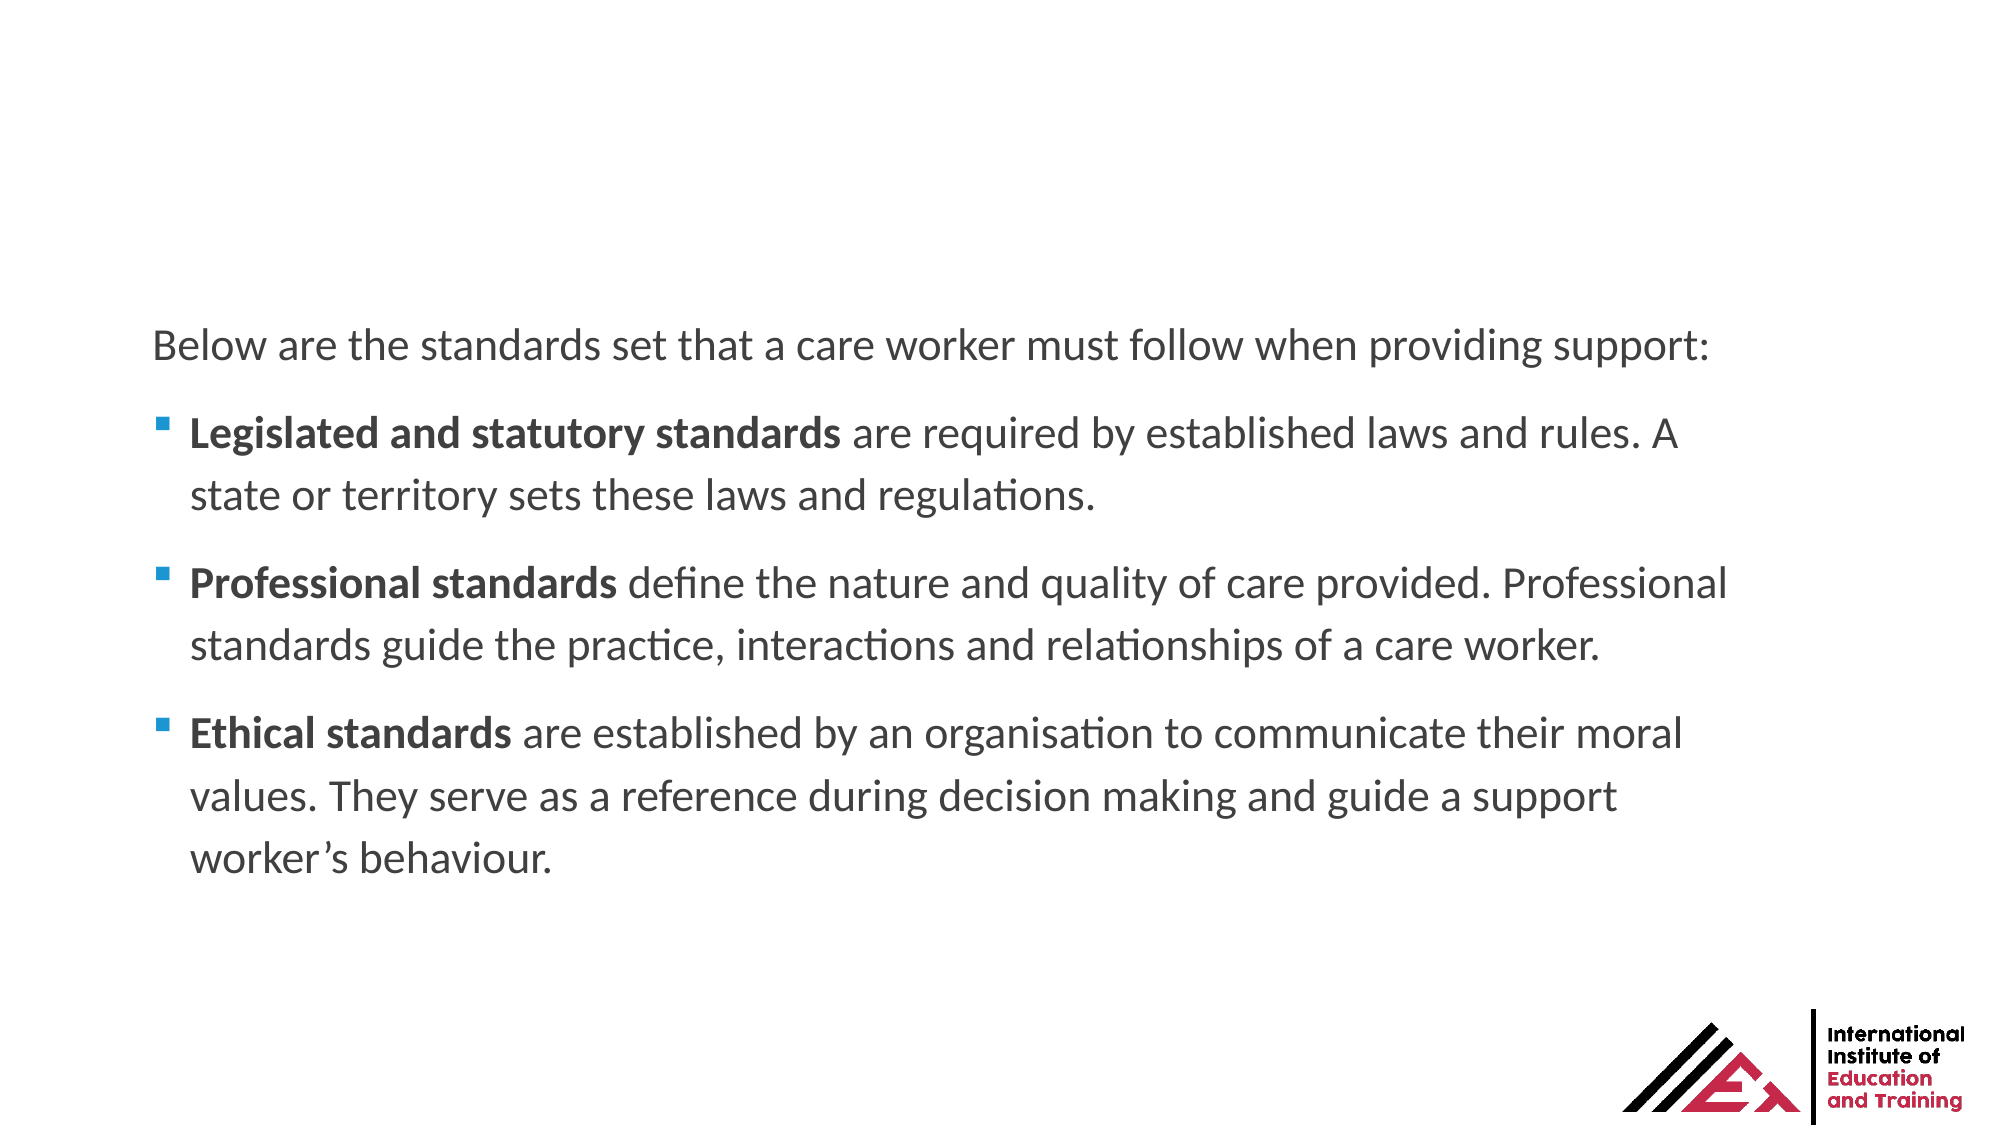

Below are the standards set that a care worker must follow when providing support:
Legislated and statutory standards are required by established laws and rules. A state or territory sets these laws and regulations.
Professional standards define the nature and quality of care provided. Professional standards guide the practice, interactions and relationships of a care worker.
Ethical standards are established by an organisation to communicate their moral values. They serve as a reference during decision making and guide a support worker’s behaviour.